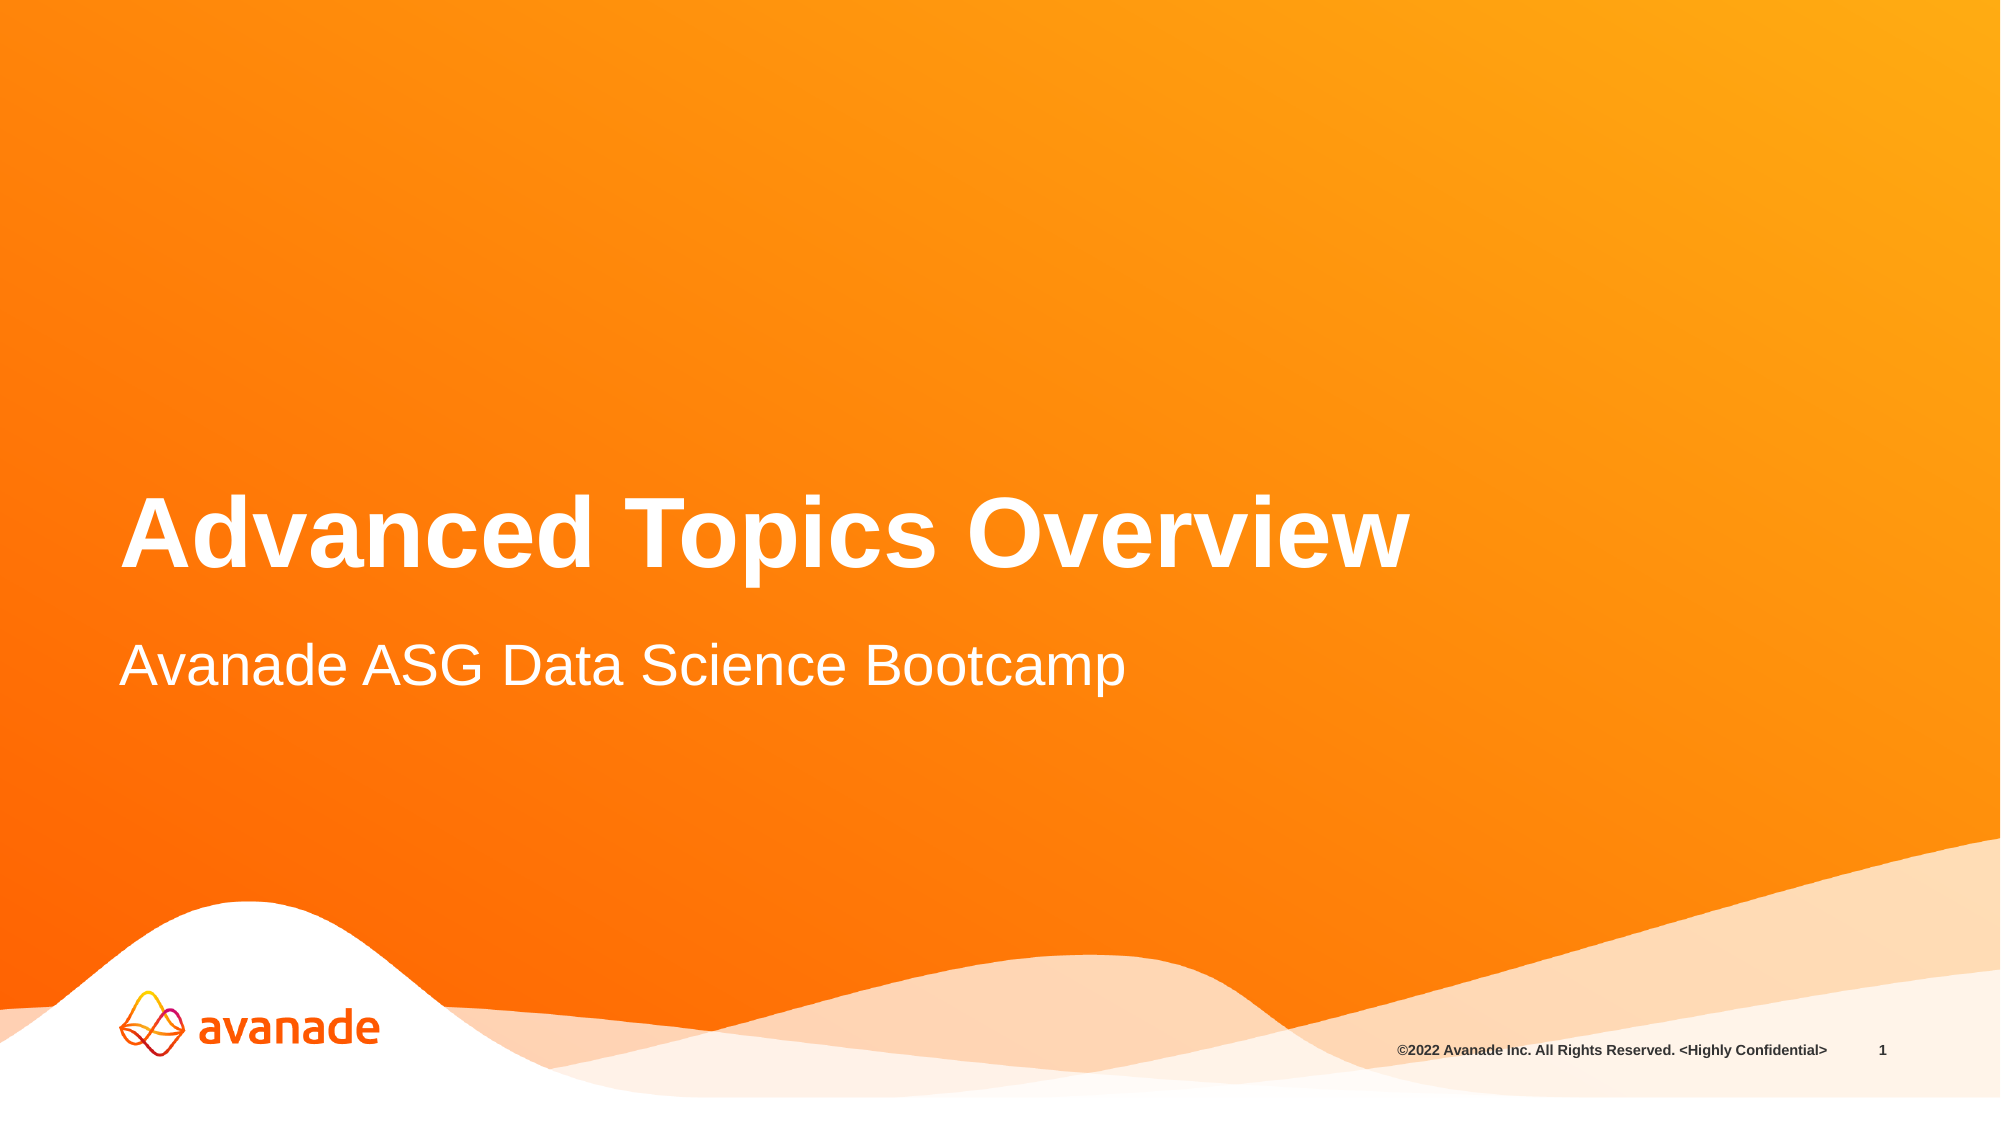

Advanced Topics Overview
Avanade ASG Data Science Bootcamp